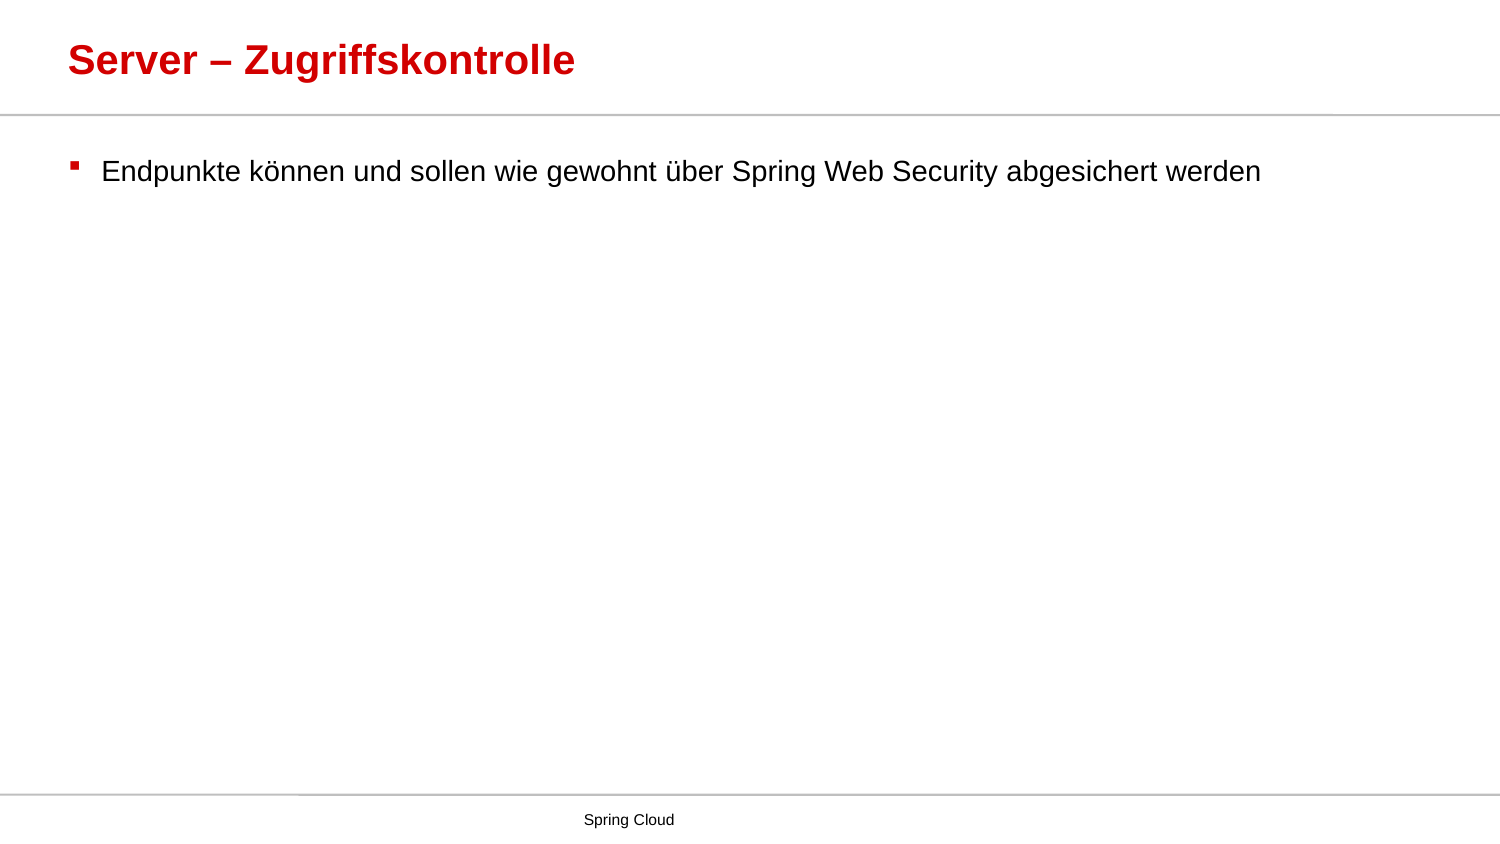

# Server – Zugriffskontrolle
Endpunkte können und sollen wie gewohnt über Spring Web Security abgesichert werden
Spring Cloud